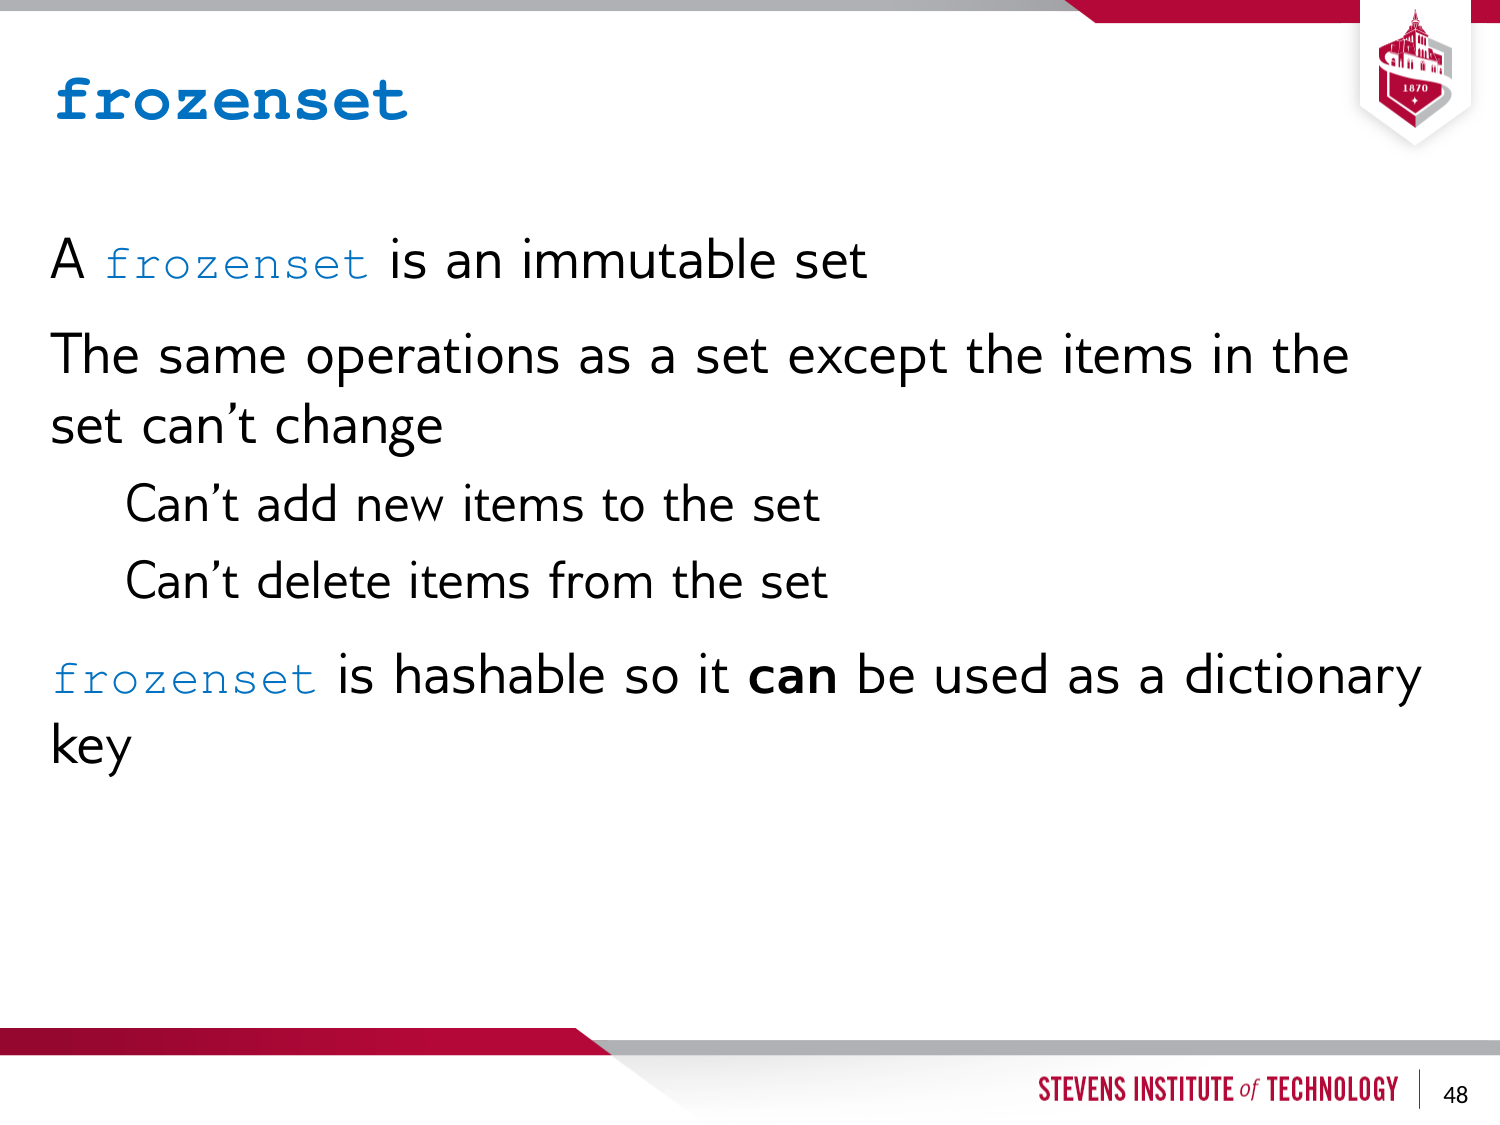

# frozenset
A frozenset is an immutable set
The same operations as a set except the items in the set can’t change
Can’t add new items to the set
Can’t delete items from the set
frozenset is hashable so it can be used as a dictionary key

48